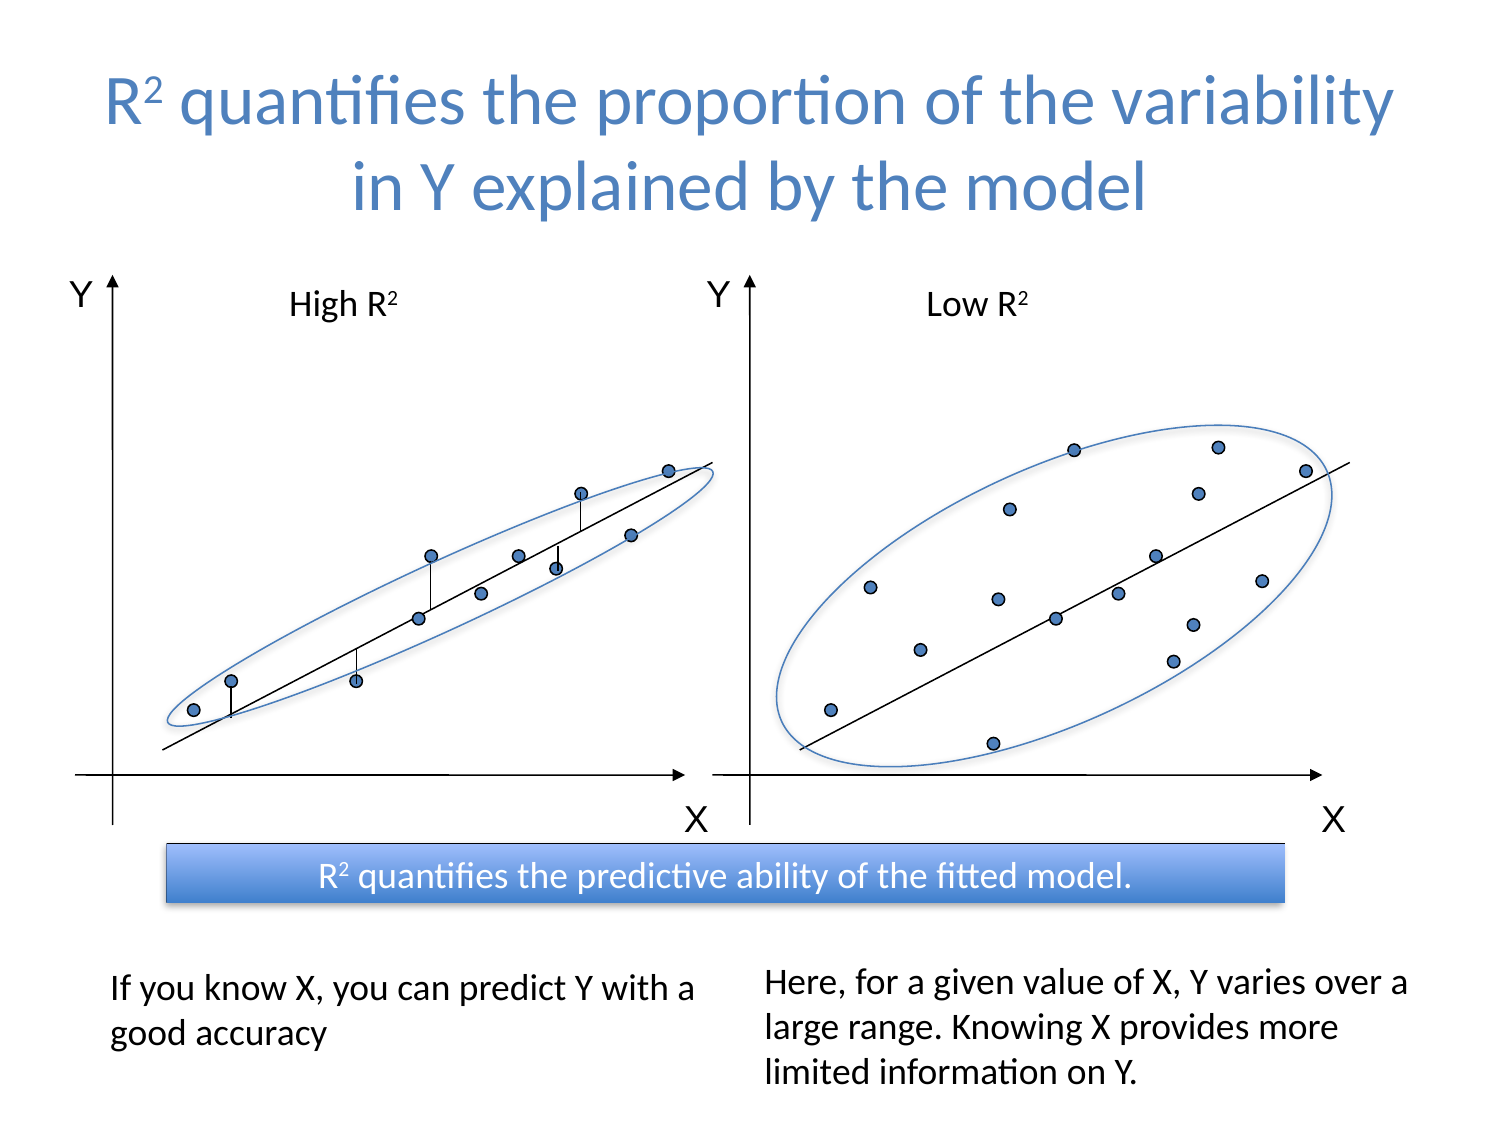

# R2 quantifies the proportion of the variability in Y explained by the model
Y
Y
Low R2

High R2

X
X
R2 quantifies the predictive ability of the fitted model.
Here, for a given value of X, Y varies over a large range. Knowing X provides more limited information on Y.
If you know X, you can predict Y with a good accuracy